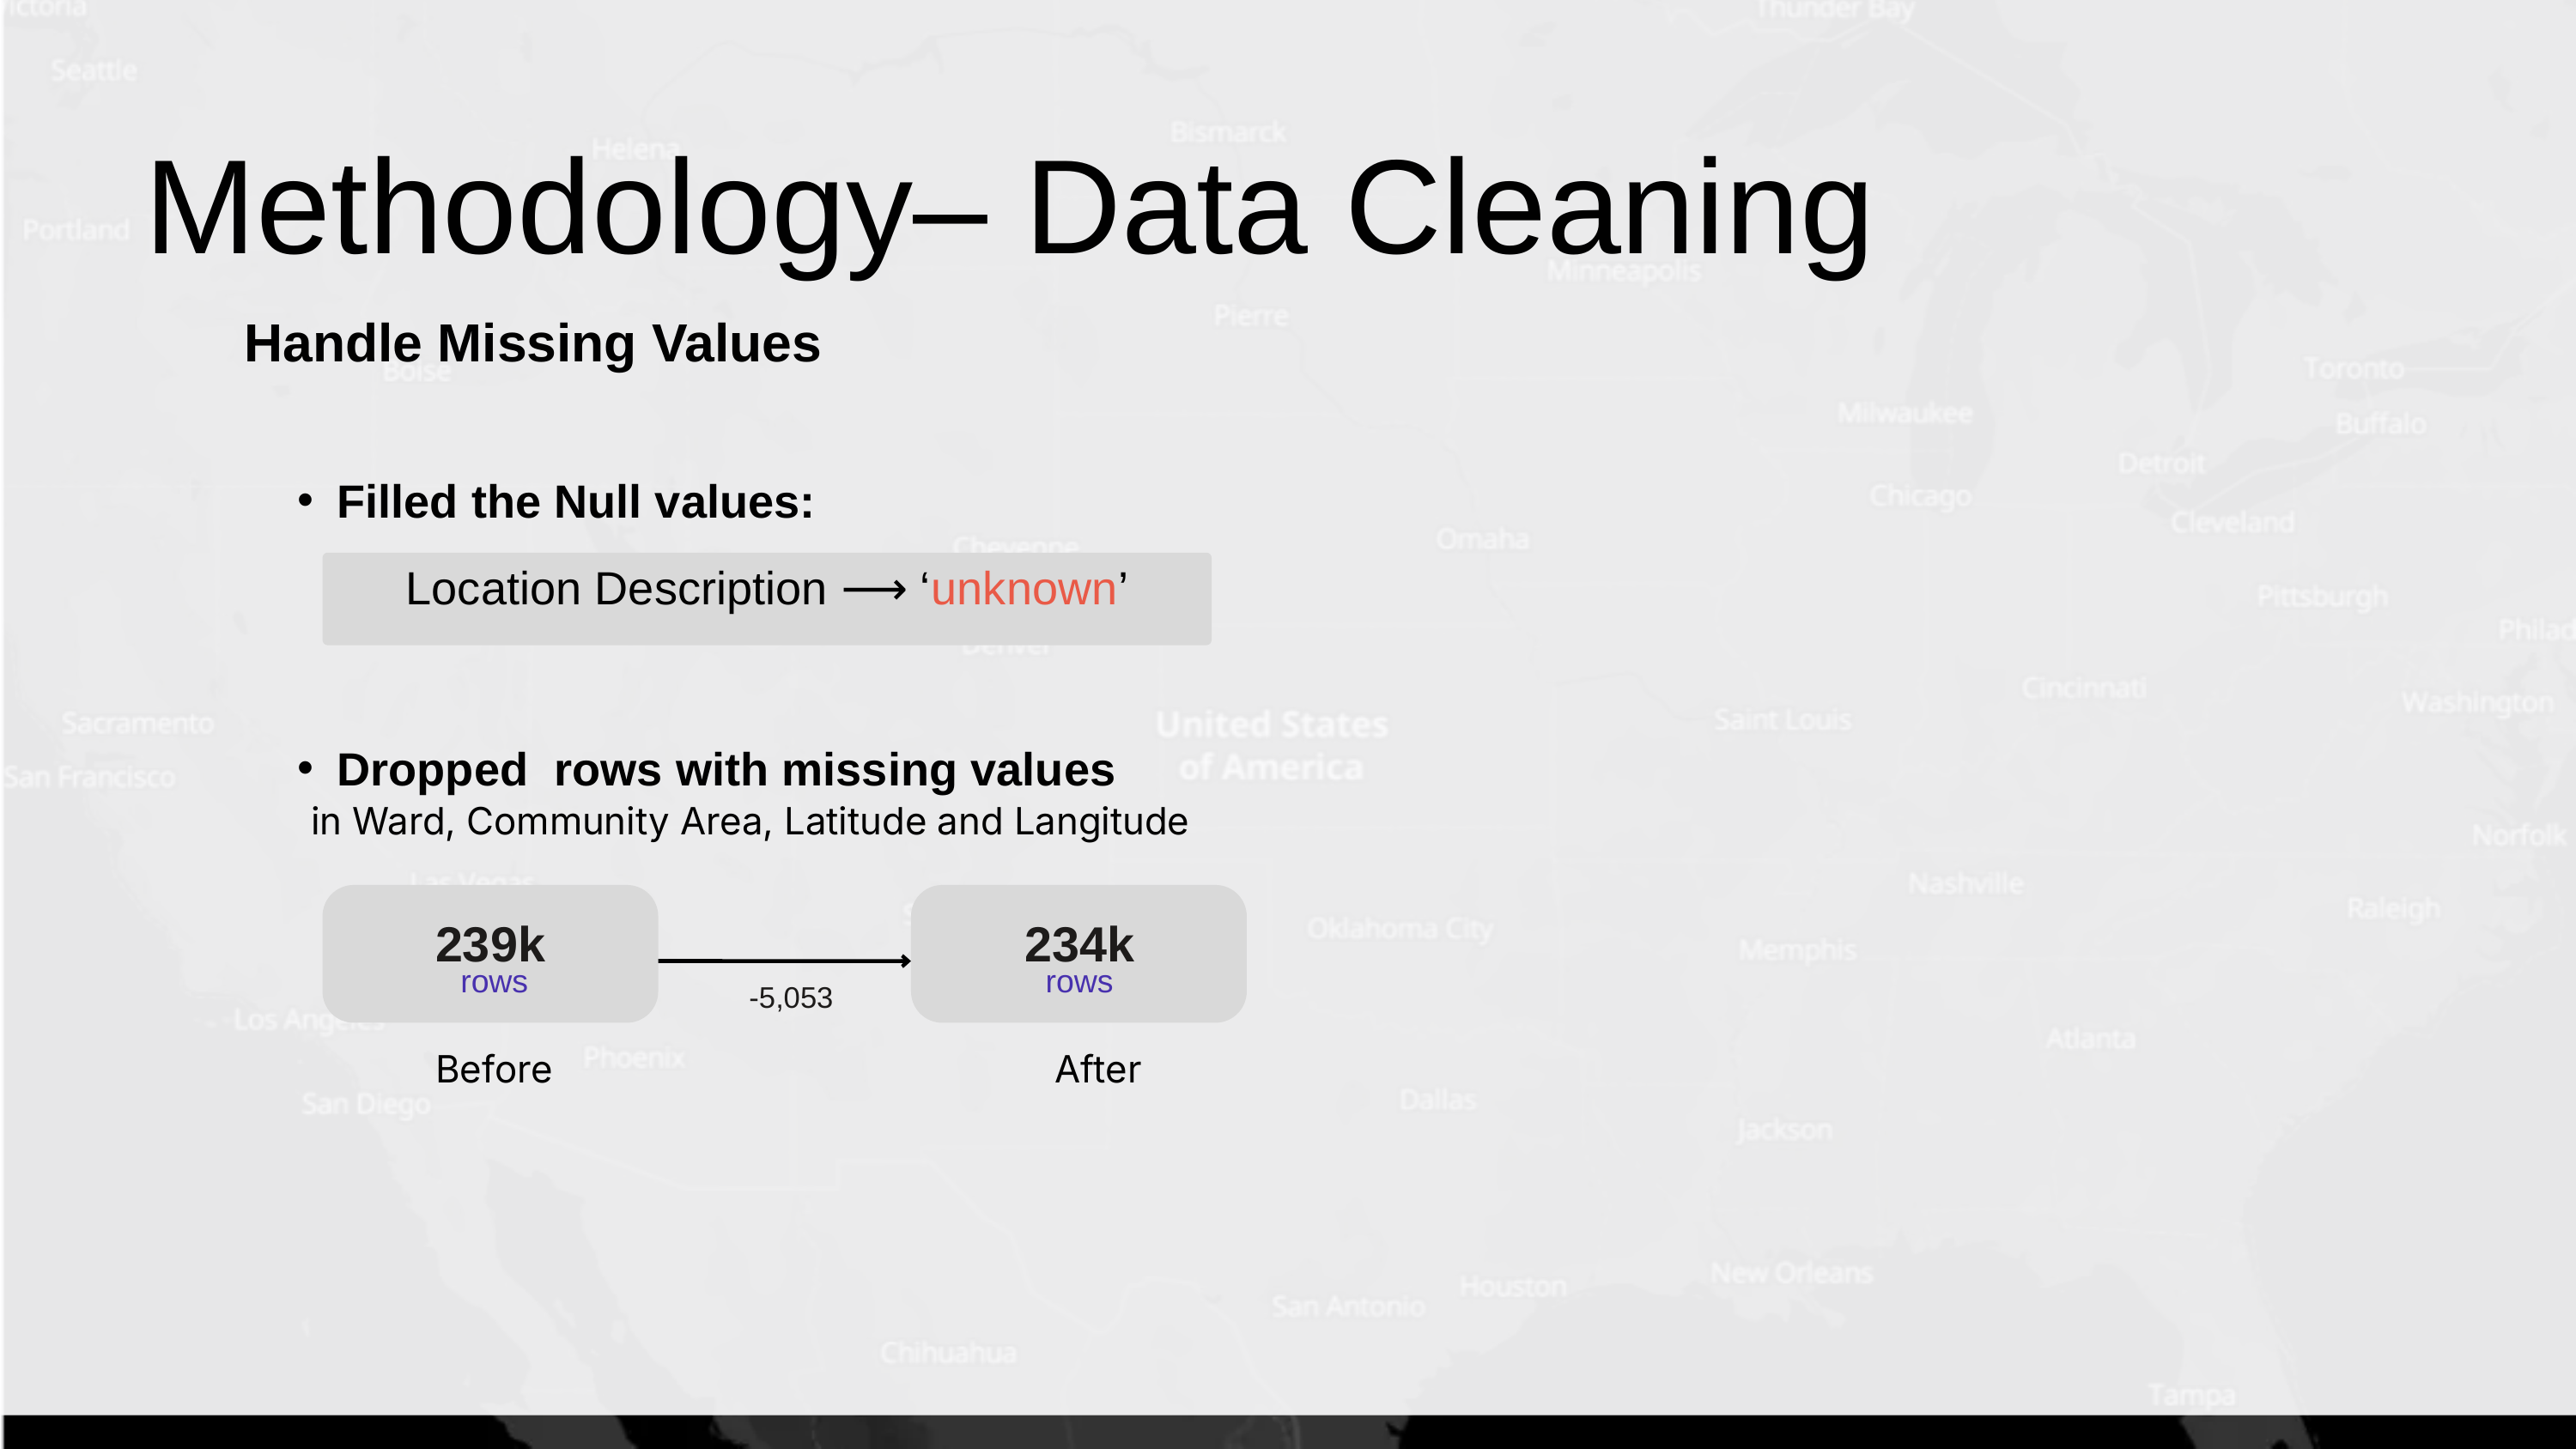

Methodology– Data Cleaning
Handle Missing Values
Filled the Null values:

Location Description ⟶ ‘unknown’
Dropped  rows with missing values
in Ward, Community Area, Latitude and Langitude

239k
234k
rows
rows

-5,053
Before
After